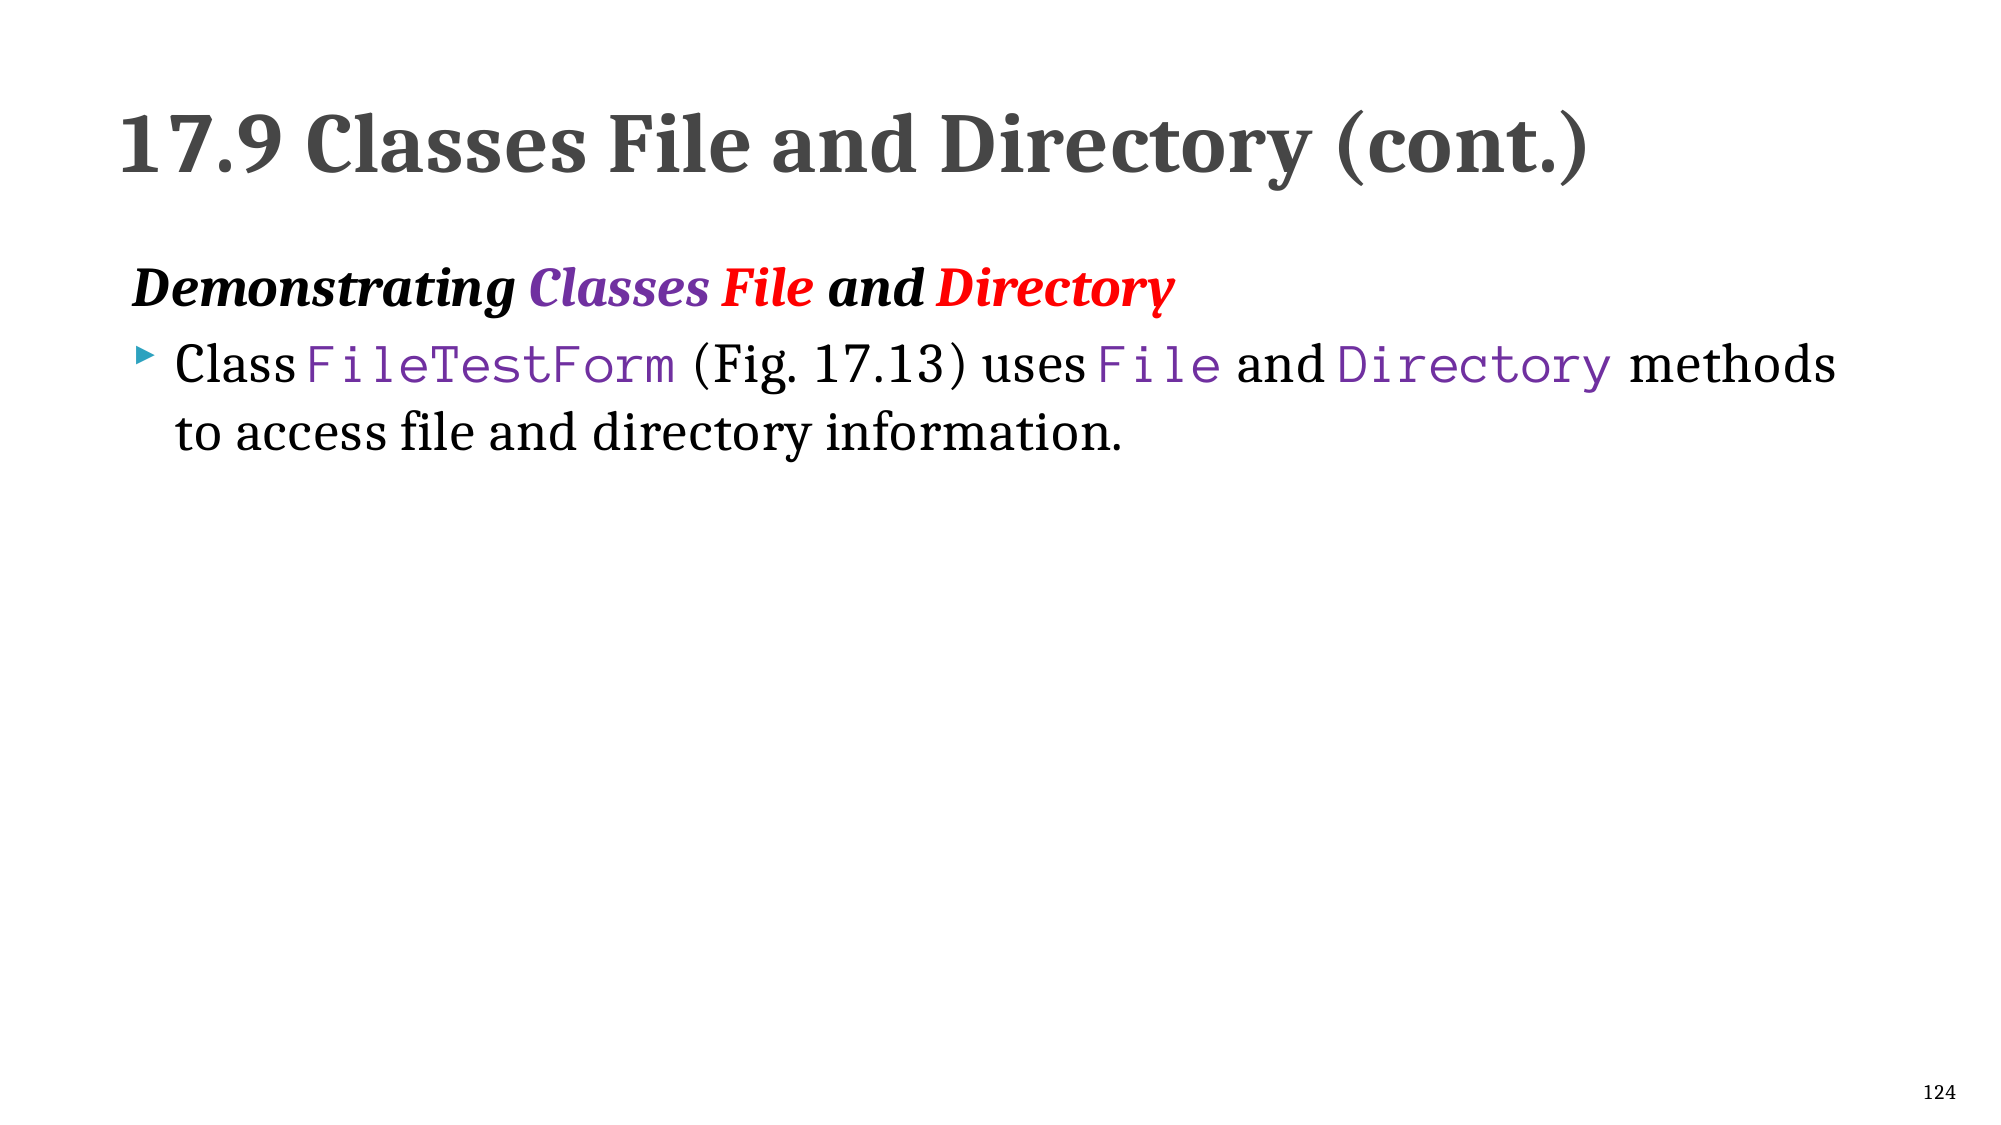

# 17.9 Classes File and Directory (cont.)
Demonstrating Classes File and Directory
Class FileTestForm (Fig. 17.13) uses File and Directory methods to access file and directory information.
124